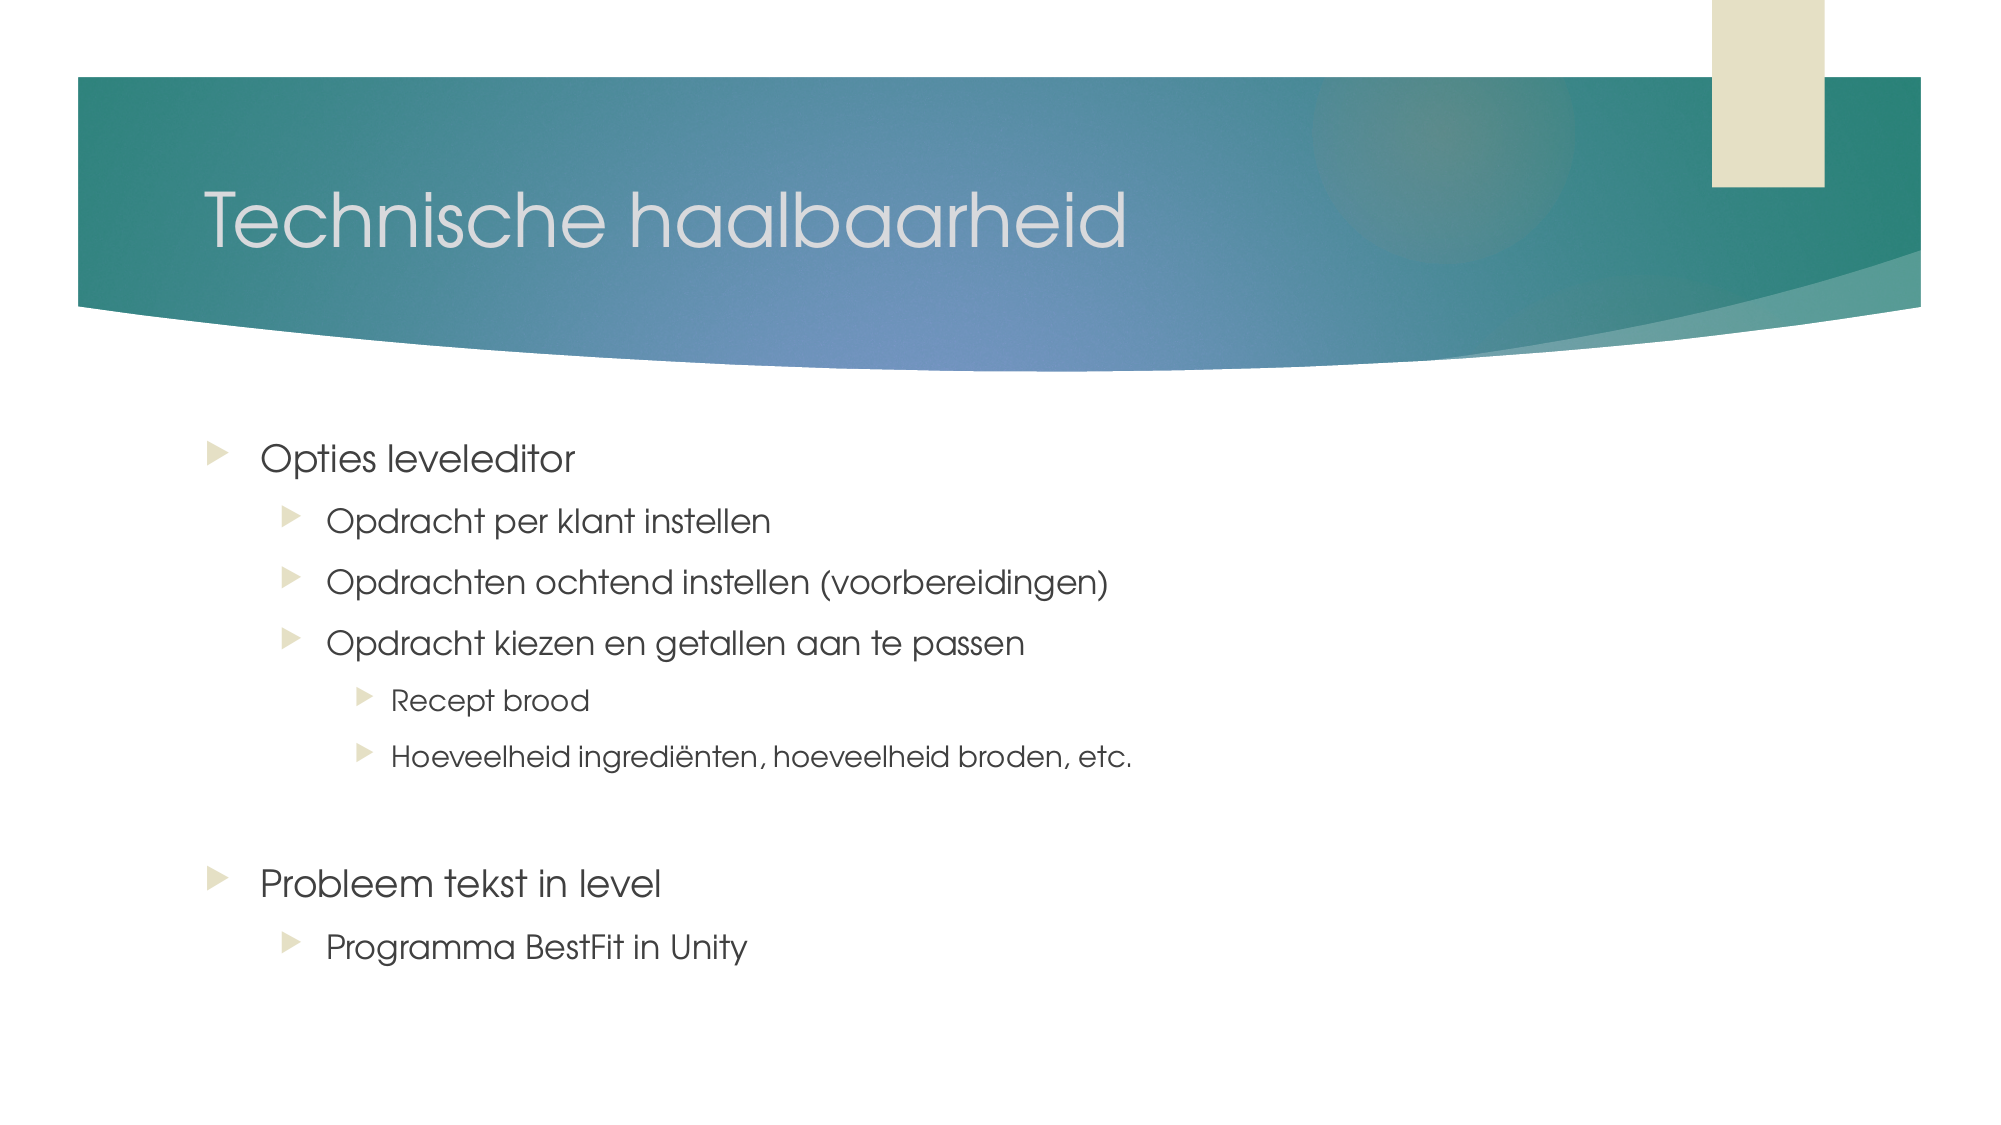

# Technische haalbaarheid
Opties leveleditor
Opdracht per klant instellen
Opdrachten ochtend instellen (voorbereidingen)
Opdracht kiezen en getallen aan te passen
Recept brood
Hoeveelheid ingrediënten, hoeveelheid broden, etc.

Probleem tekst in level
Programma BestFit in Unity